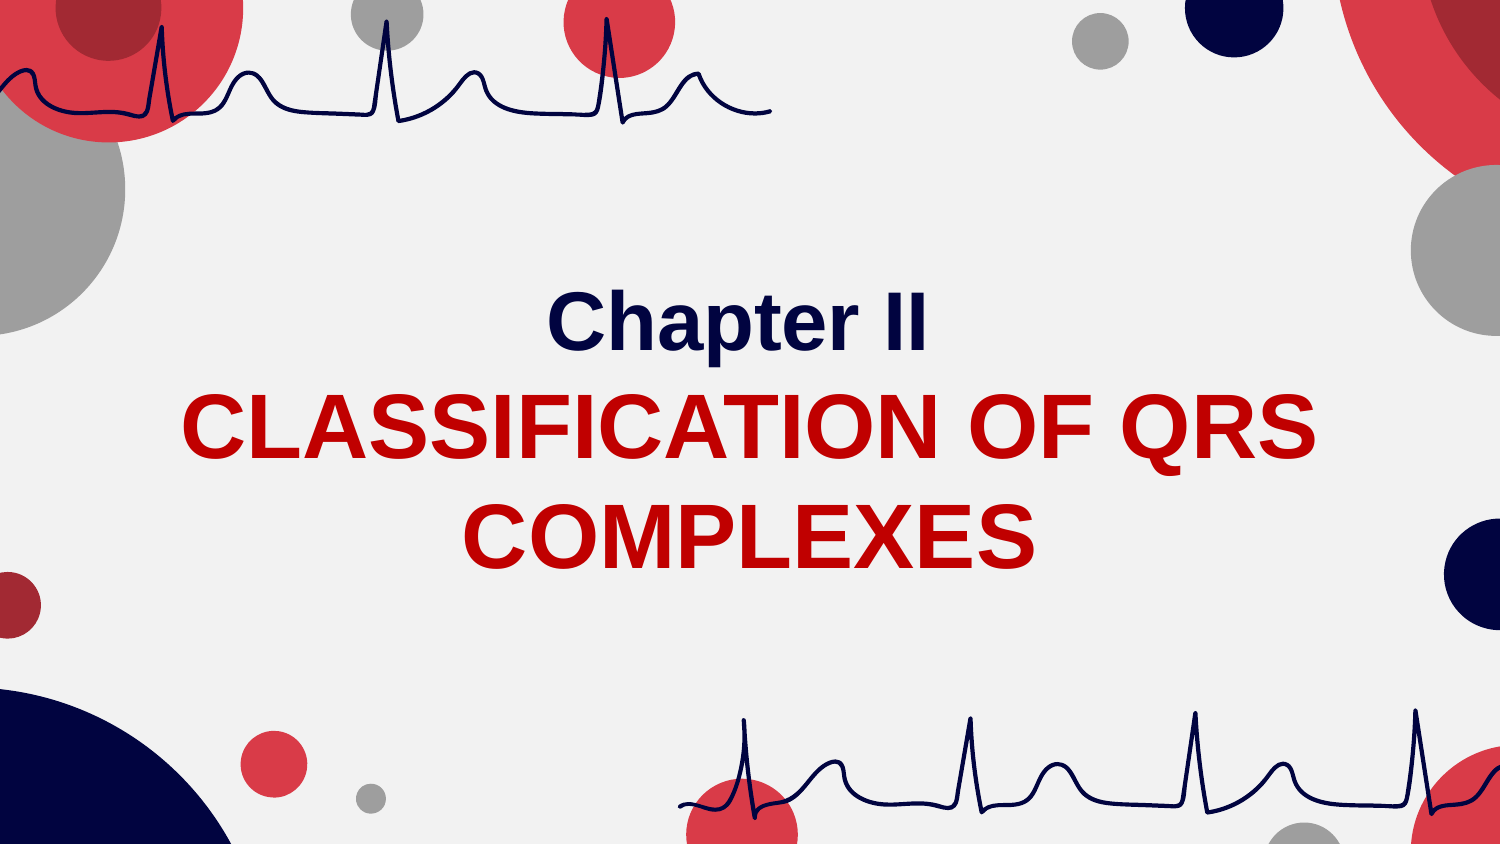

# Chapter II CLASSIFICATION OF QRS COMPLEXES